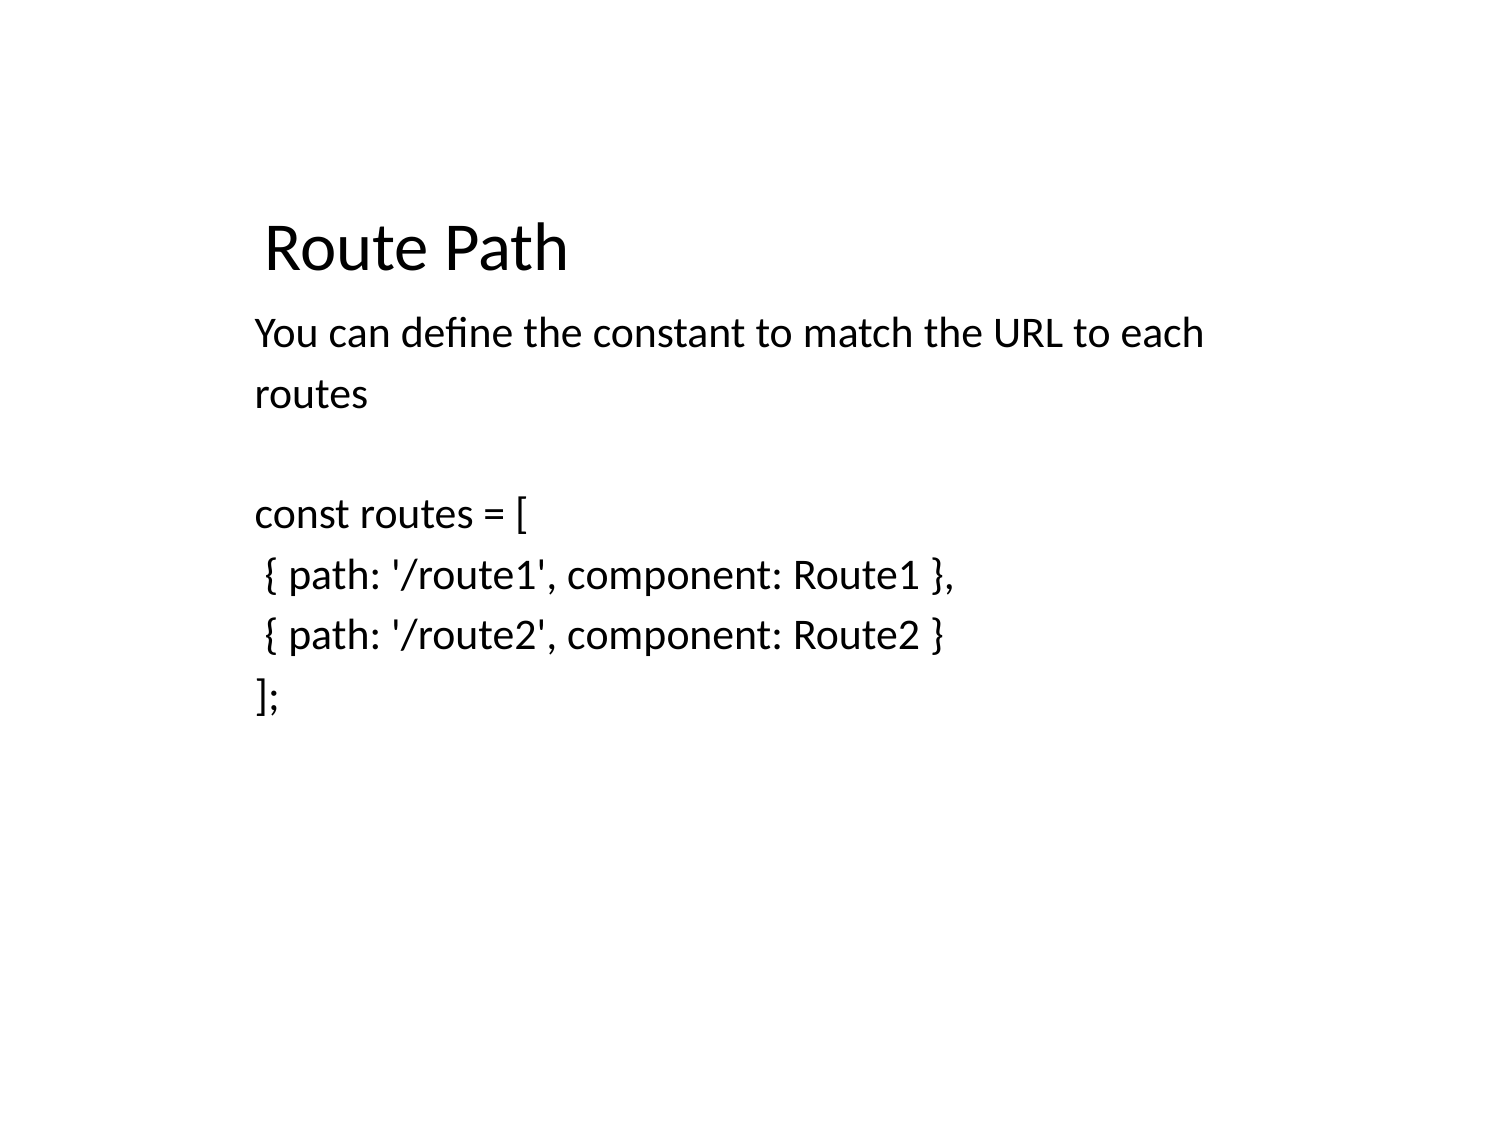

# Route Path
You can define the constant to match the URL to each routes

const routes = [
 { path: '/route1', component: Route1 },
 { path: '/route2', component: Route2 }
];